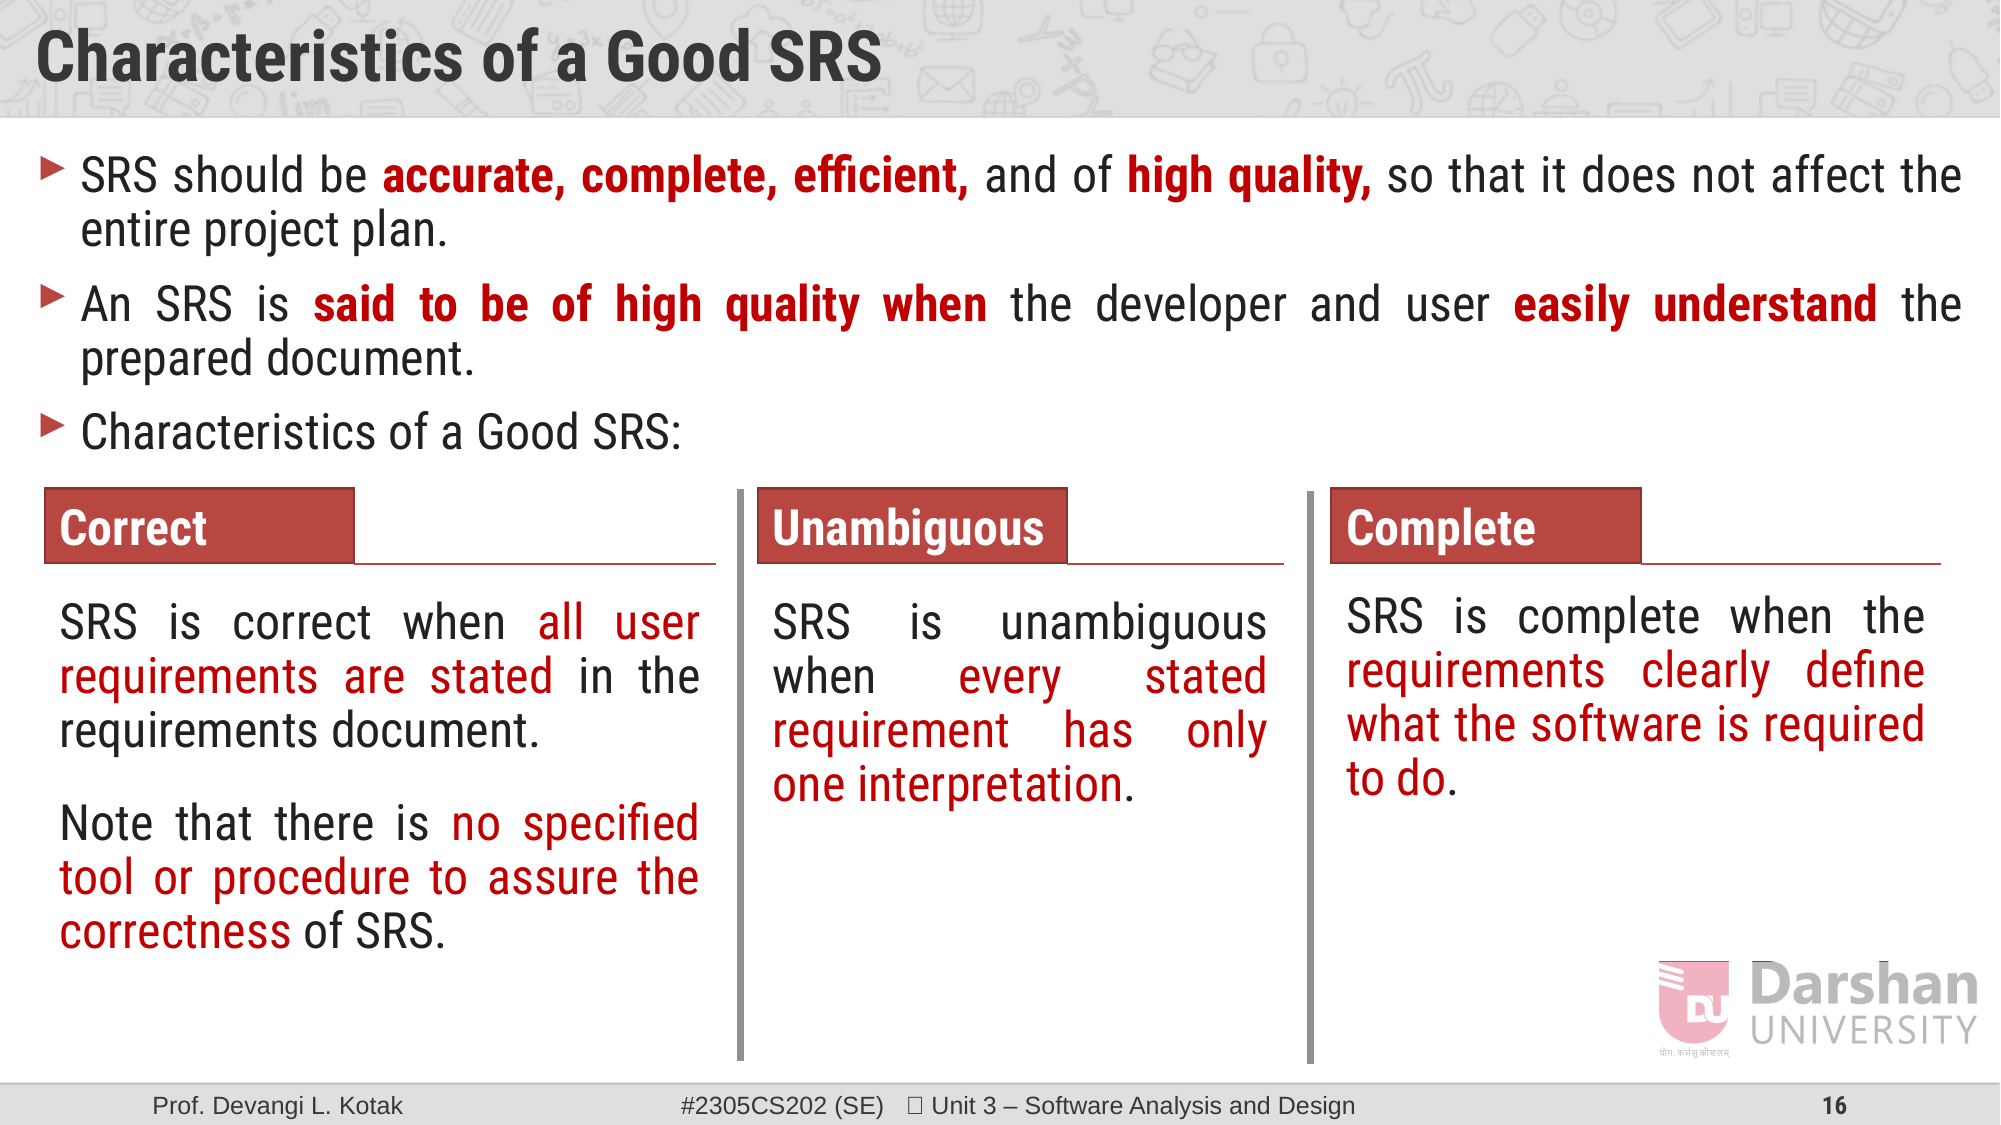

# Characteristics of a Good SRS
SRS should be accurate, complete, efficient, and of high quality, so that it does not affect the entire project plan.
An SRS is said to be of high quality when the developer and user easily understand the prepared document.
Characteristics of a Good SRS:

Correct
Unambiguous
Complete
SRS is complete when the requirements clearly define what the software is required to do.
SRS is correct when all user requirements are stated in the requirements document.
SRS is unambiguous when every stated requirement has only one interpretation.
Note that there is no specified tool or procedure to assure the correctness of SRS.